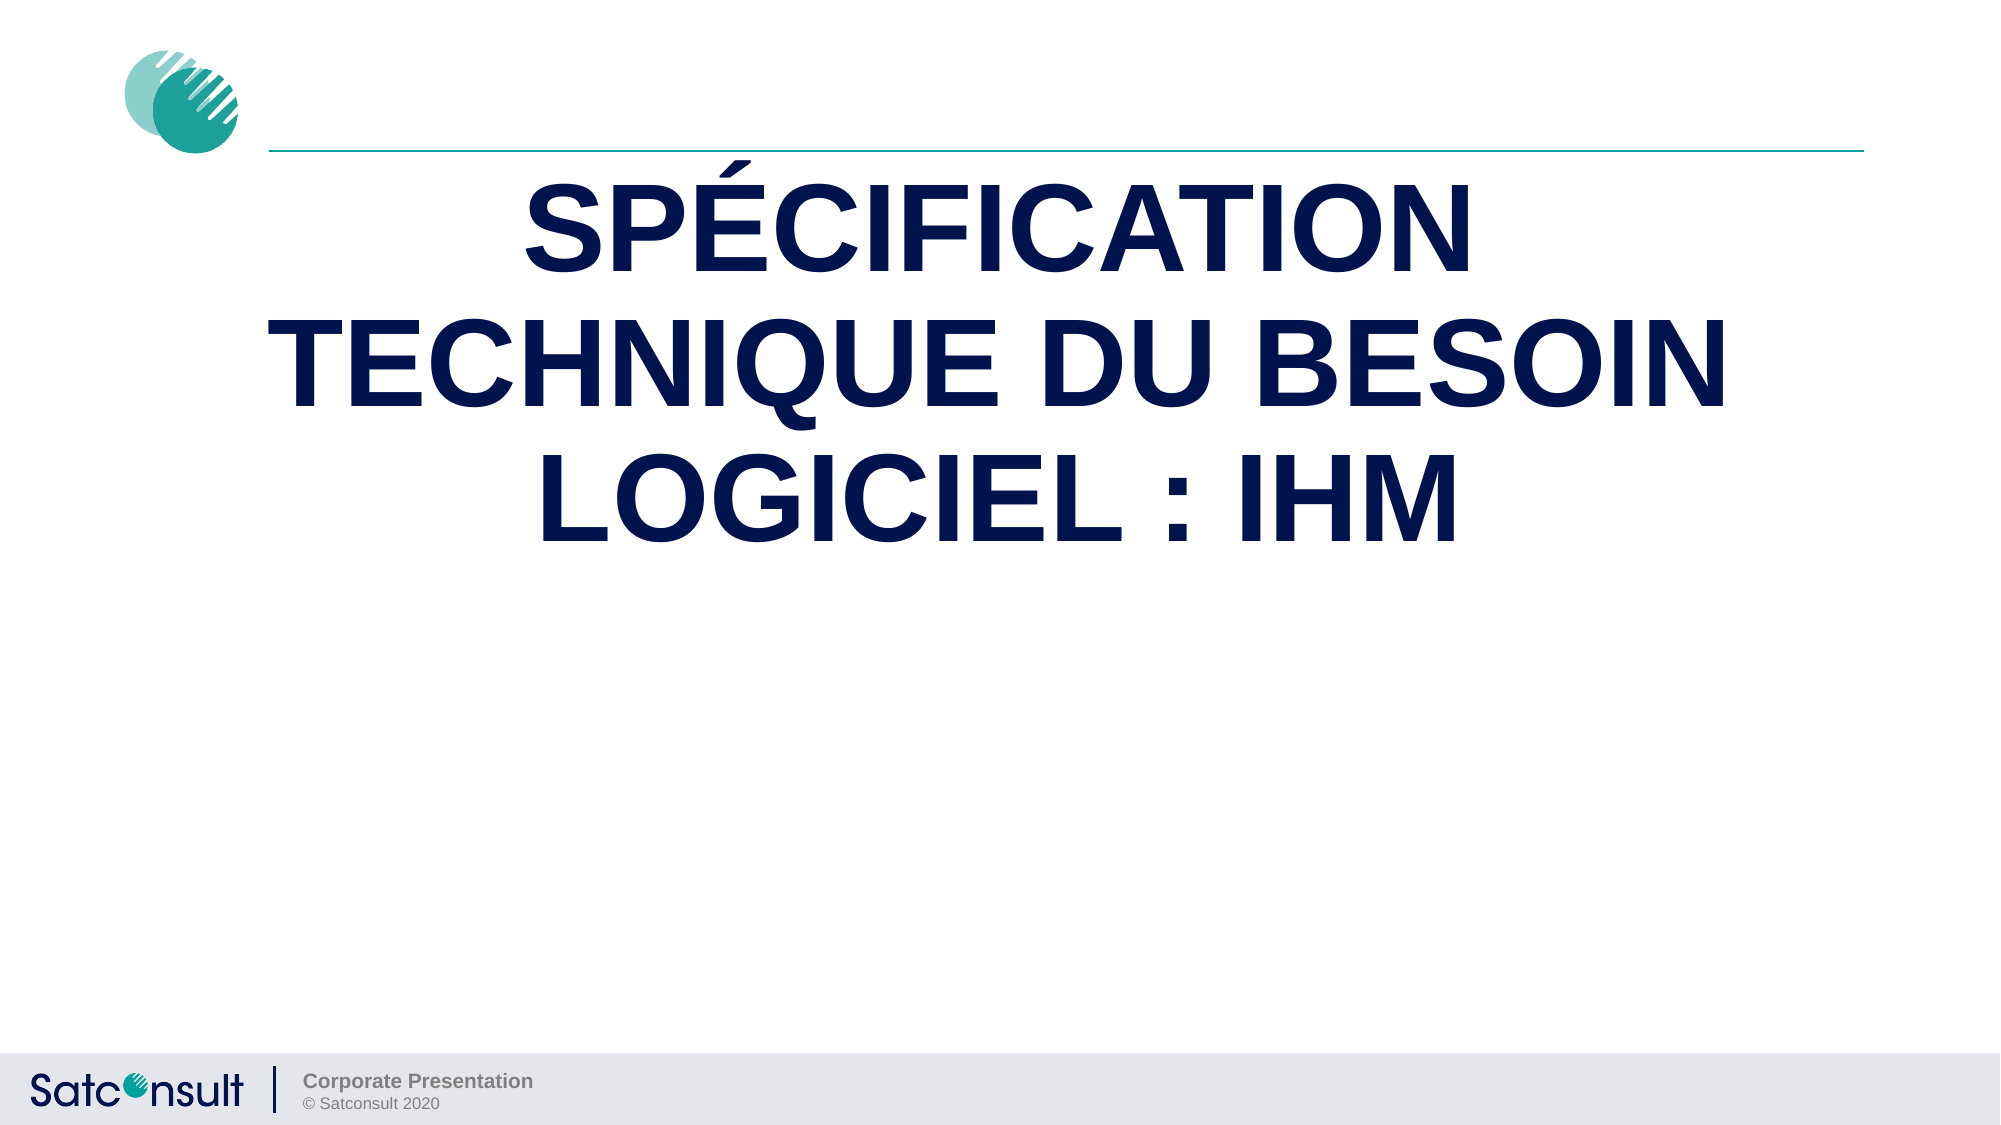

# Spécification Technique du besoin Logiciel : IHM